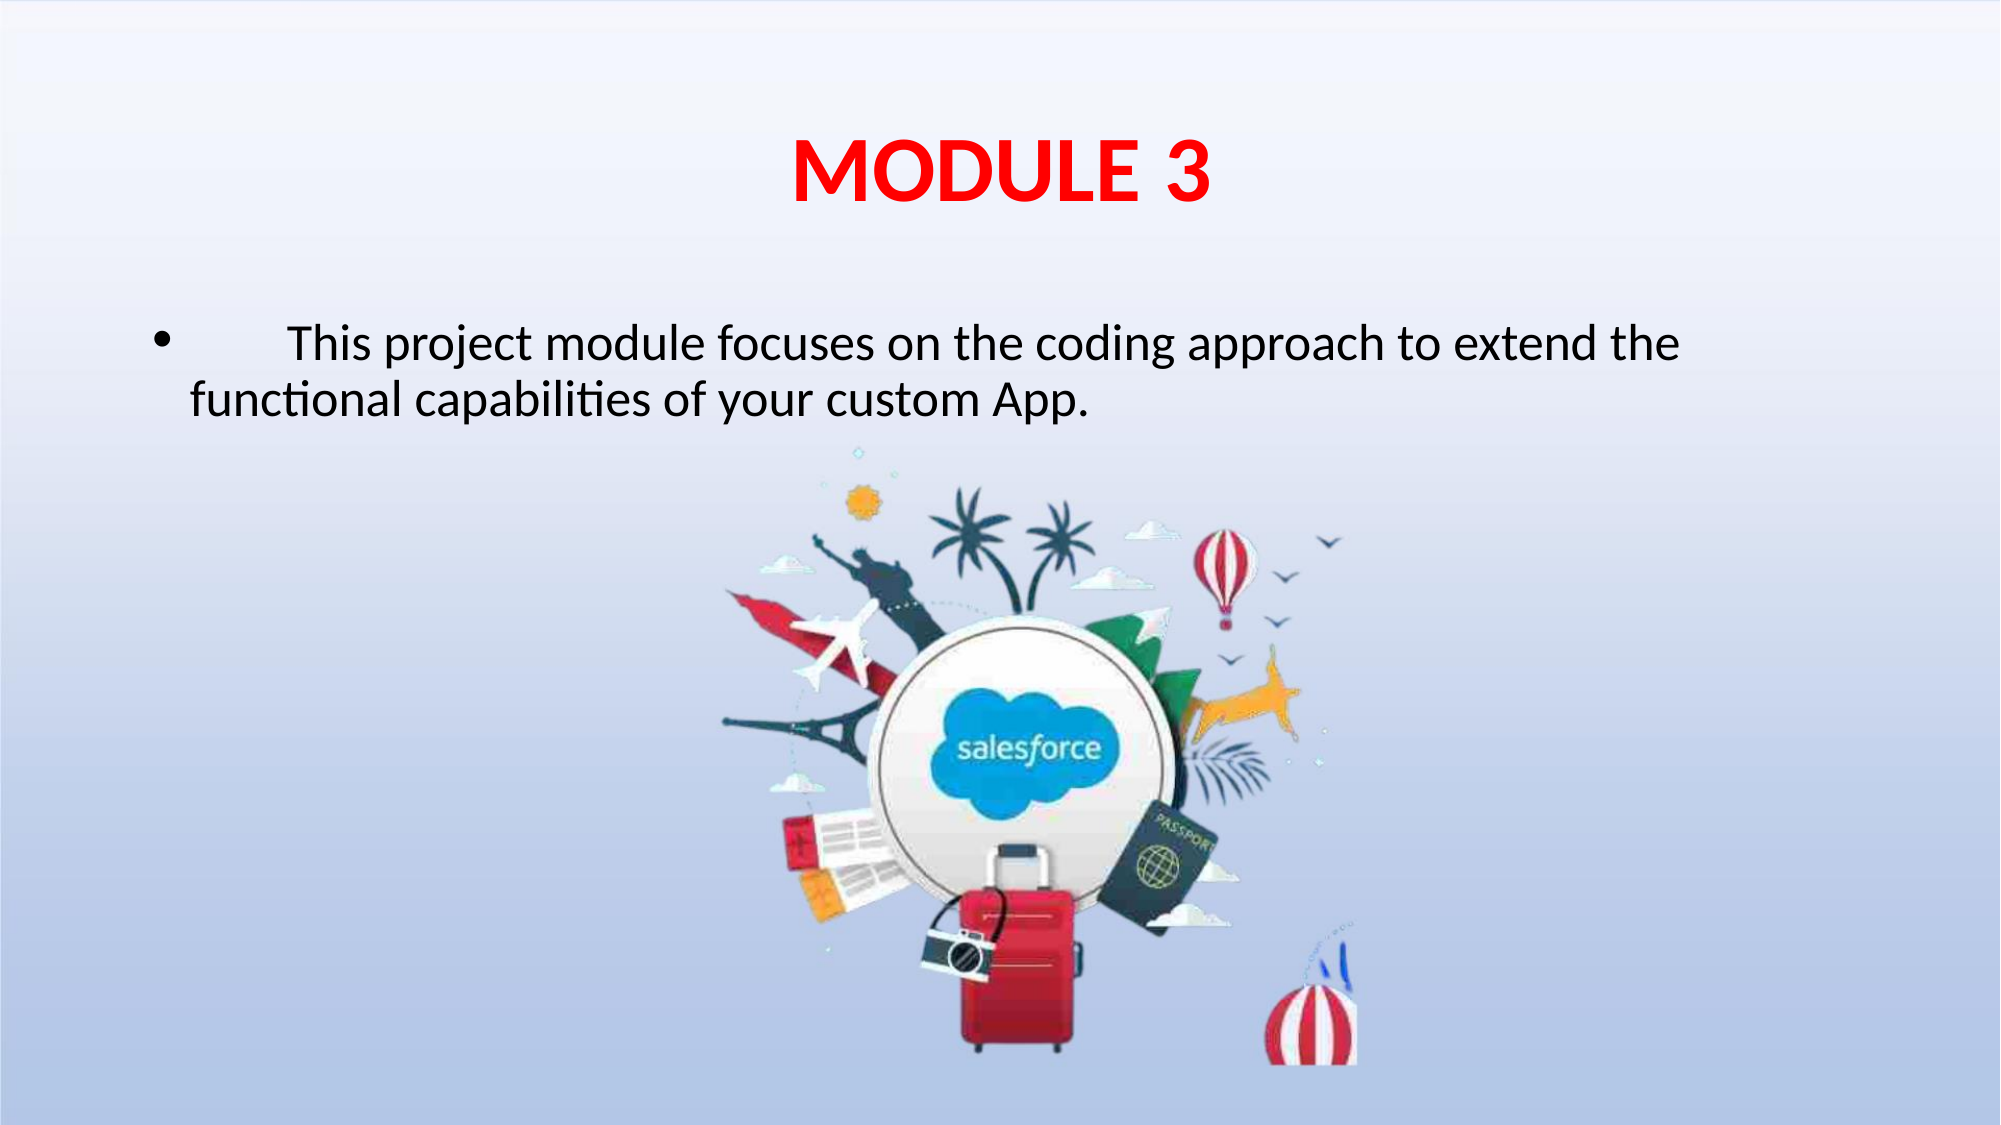

MODULE 3
•
This project module focuses on the coding approach to extend the
functional capabilities of your custom App.